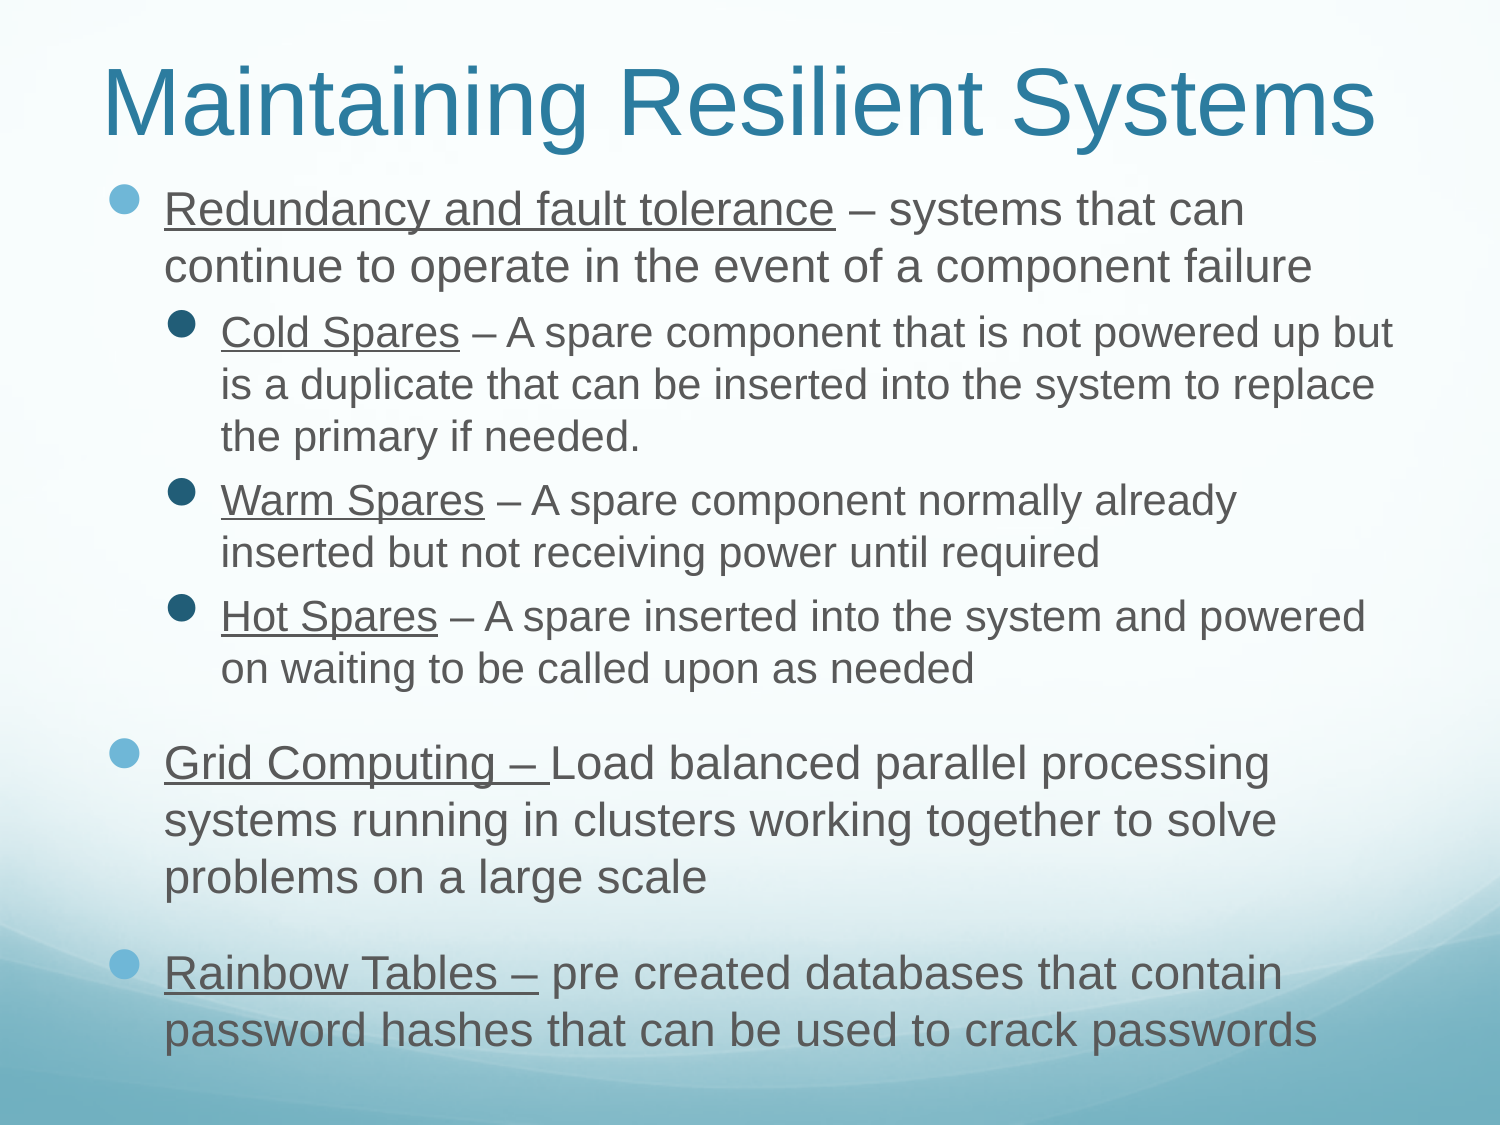

# Maintaining Resilient Systems
Redundancy and fault tolerance – systems that can continue to operate in the event of a component failure
Cold Spares – A spare component that is not powered up but is a duplicate that can be inserted into the system to replace the primary if needed.
Warm Spares – A spare component normally already inserted but not receiving power until required
Hot Spares – A spare inserted into the system and powered on waiting to be called upon as needed
Grid Computing – Load balanced parallel processing systems running in clusters working together to solve problems on a large scale
Rainbow Tables – pre created databases that contain password hashes that can be used to crack passwords